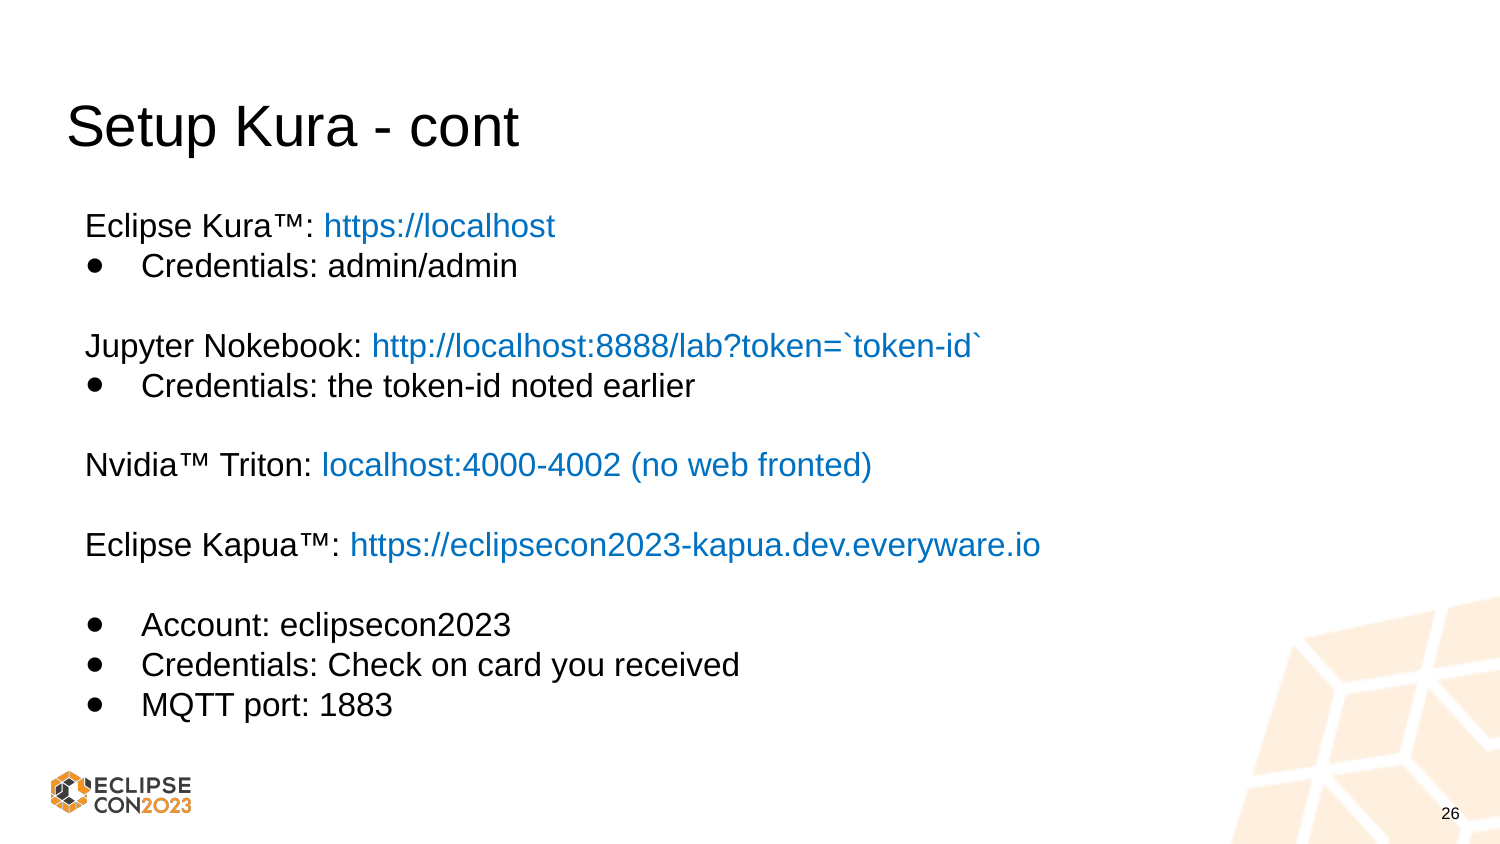

# Setup Kura - cont
Eclipse Kura™: https://localhost
Credentials: admin/admin

Jupyter Nokebook: http://localhost:8888/lab?token=`token-id`
Credentials: the token-id noted earlier

Nvidia™ Triton: localhost:4000-4002 (no web fronted)

Eclipse Kapua™: https://eclipsecon2023-kapua.dev.everyware.io

Account: eclipsecon2023
Credentials: Check on card you received
MQTT port: 1883

26